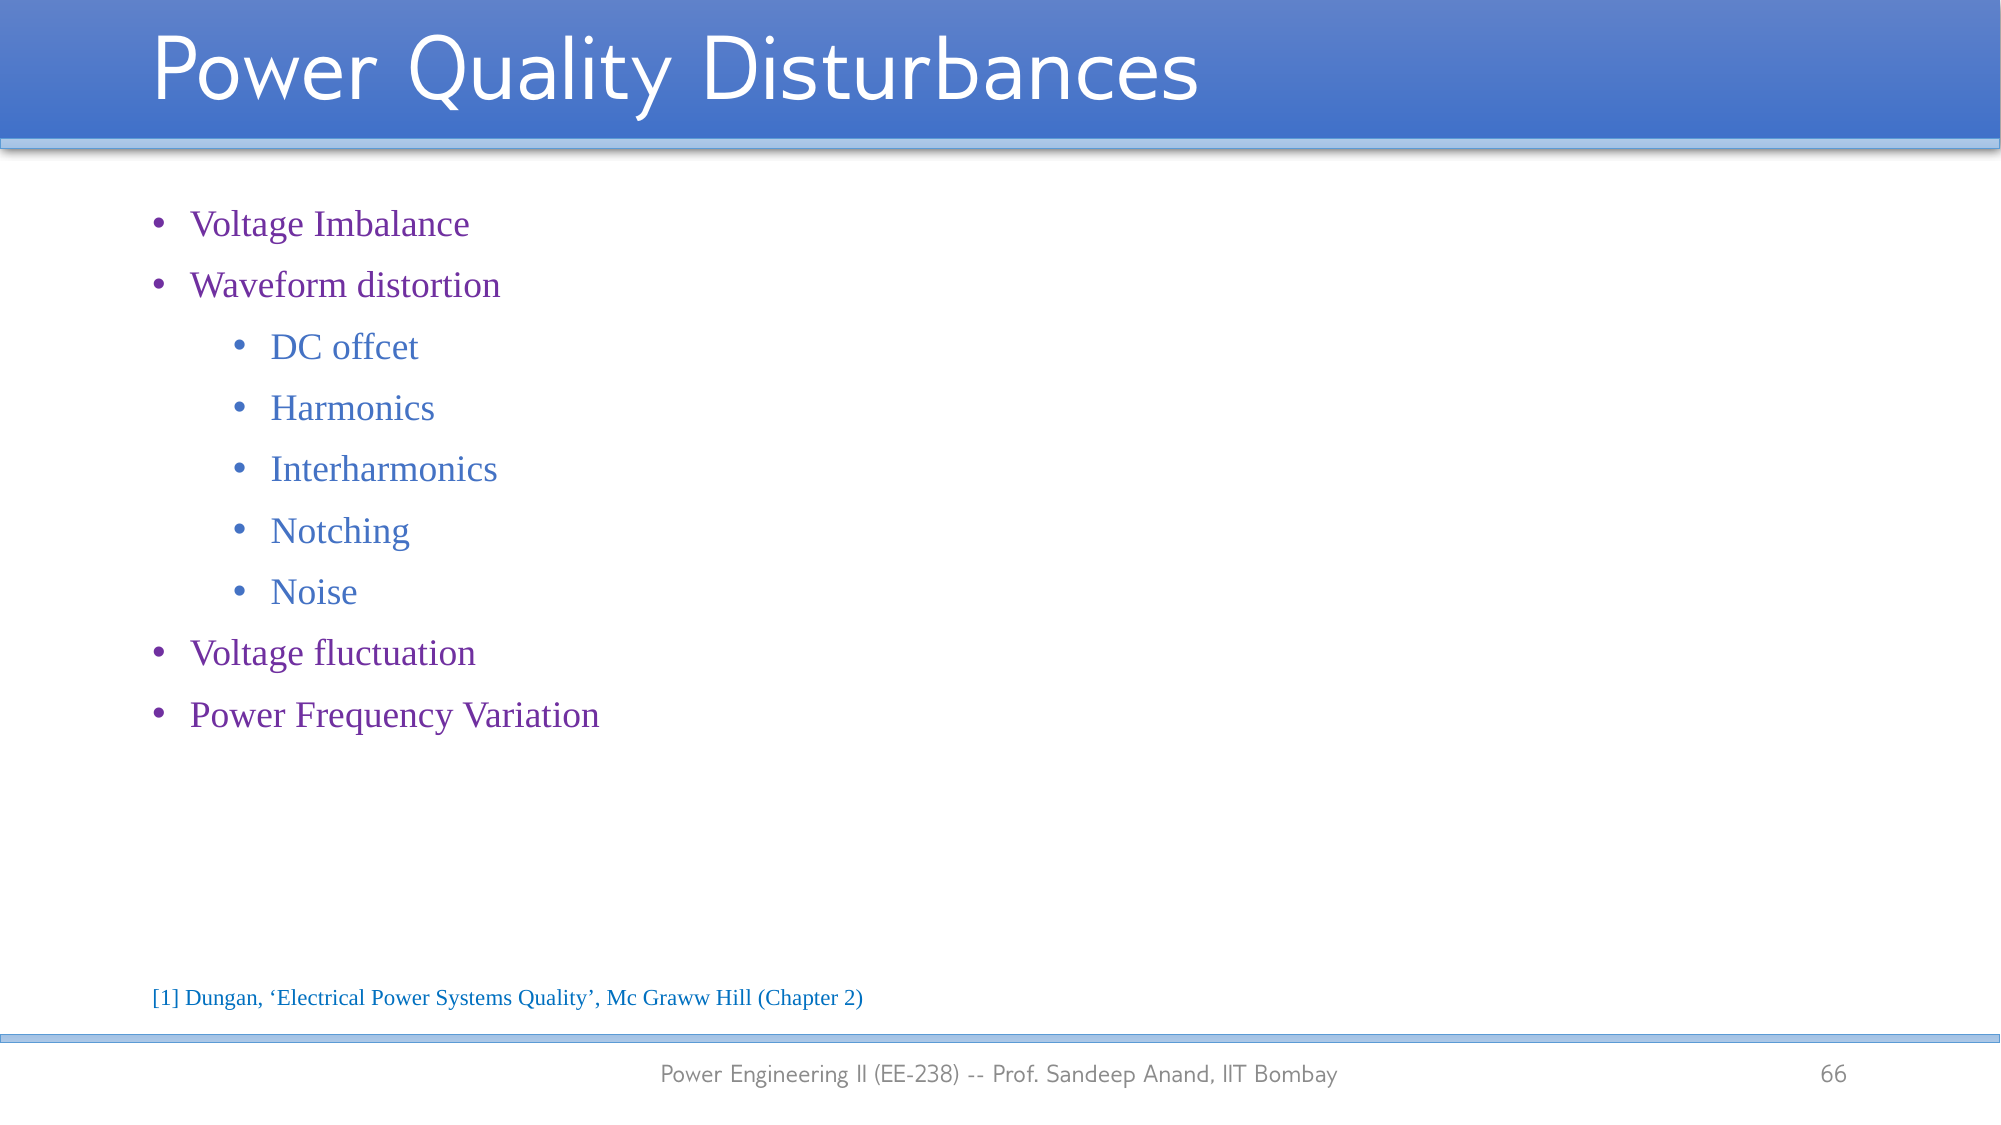

# Power Quality Disturbances
Voltage Imbalance
Waveform distortion
DC offcet
Harmonics
Interharmonics
Notching
Noise
Voltage fluctuation
Power Frequency Variation
[1] Dungan, ‘Electrical Power Systems Quality’, Mc Graww Hill (Chapter 2)
Power Engineering II (EE-238) -- Prof. Sandeep Anand, IIT Bombay
66